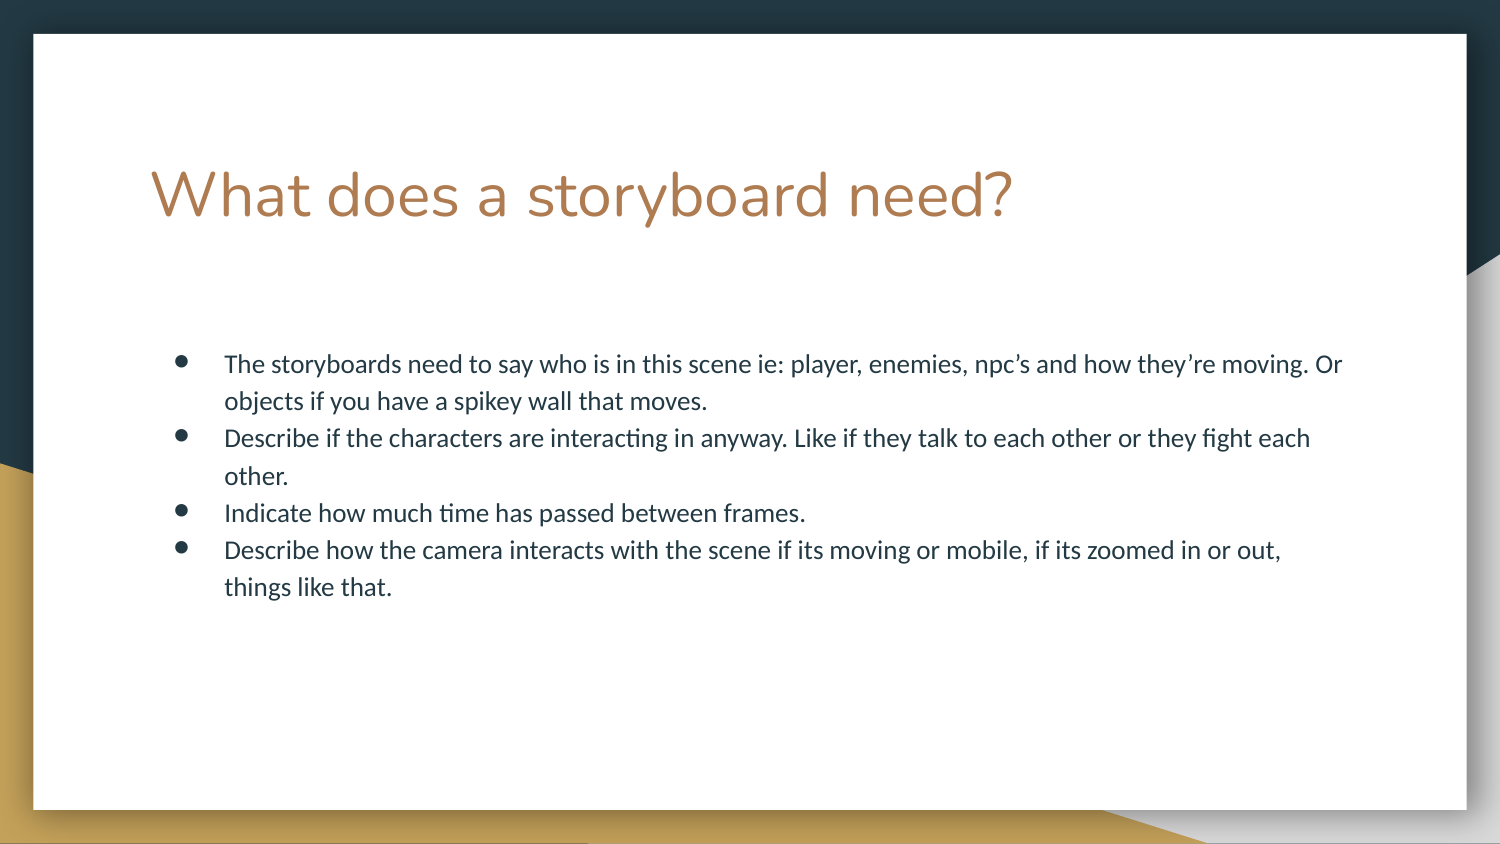

# What does a storyboard need?
The storyboards need to say who is in this scene ie: player, enemies, npc’s and how they’re moving. Or objects if you have a spikey wall that moves.
Describe if the characters are interacting in anyway. Like if they talk to each other or they fight each other.
Indicate how much time has passed between frames.
Describe how the camera interacts with the scene if its moving or mobile, if its zoomed in or out, things like that.